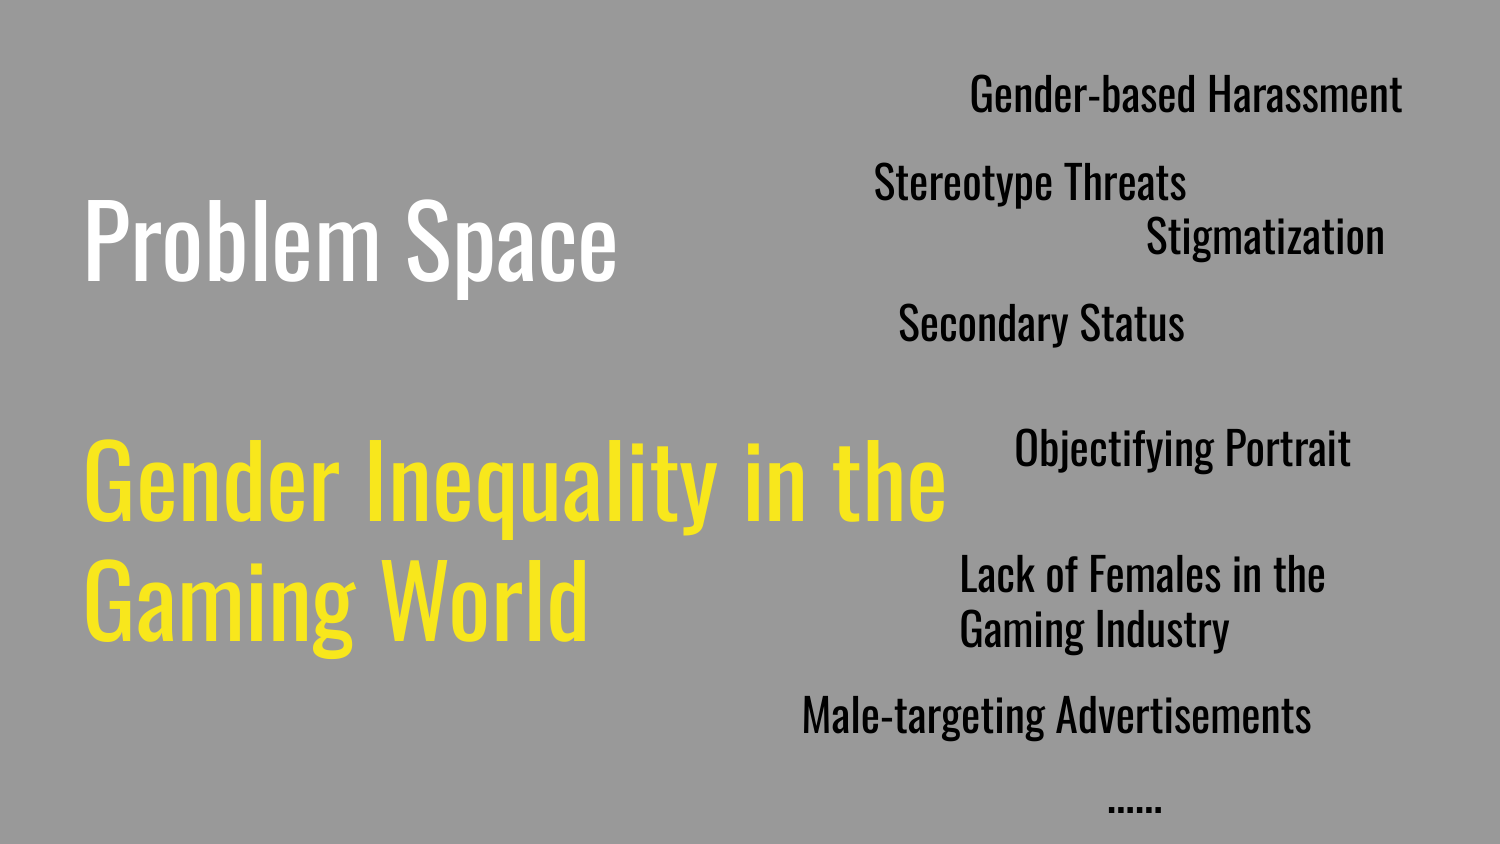

Gender-based Harassment
# Problem Space

Gender Inequality in the Gaming World
Stereotype Threats
Stigmatization
Secondary Status
Objectifying Portrait
Lack of Females in the Gaming Industry
Male-targeting Advertisements
……